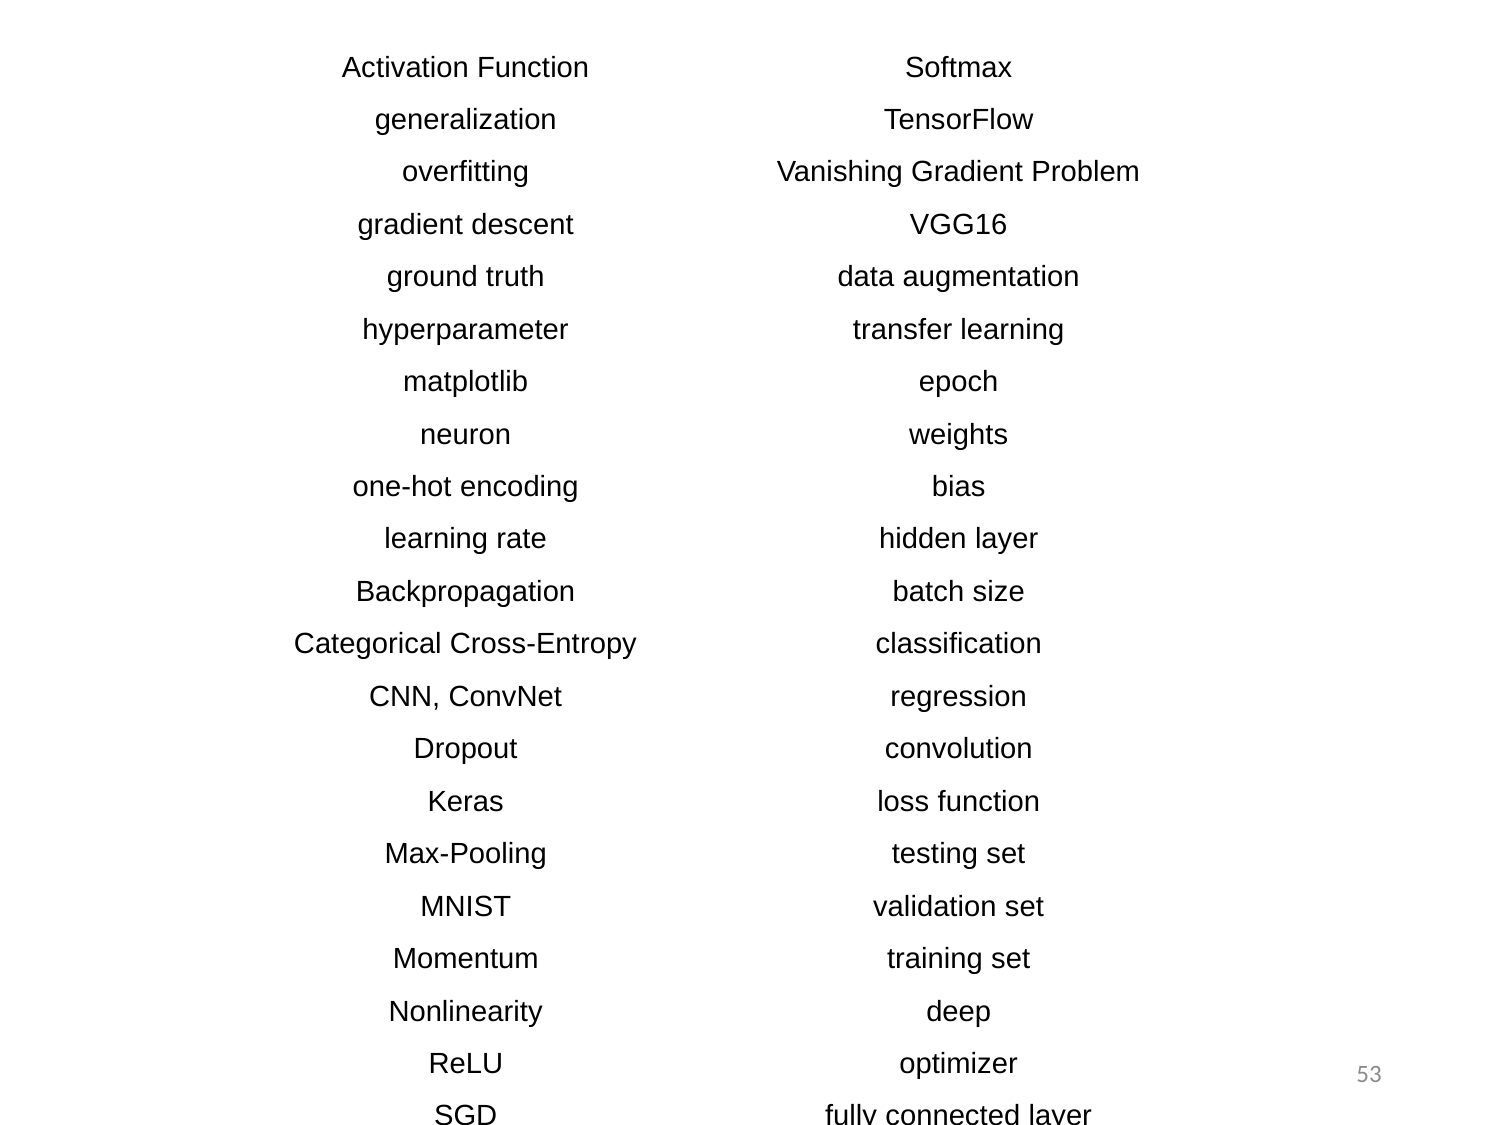

Activation Function
generalization
overfitting
gradient descent
ground truth
hyperparameter
matplotlib
neuron
one-hot encoding
learning rate
Backpropagation
Categorical Cross-Entropy
CNN, ConvNet
Dropout
Keras
Max-Pooling
MNIST
Momentum
Nonlinearity
ReLU
SGD
Softmax
TensorFlow
Vanishing Gradient Problem
VGG16
data augmentation
transfer learning
epoch
weights
bias
hidden layer
batch size
classification
regression
convolution
loss function
testing set
validation set
training set
deep
optimizer
fully connected layer
53